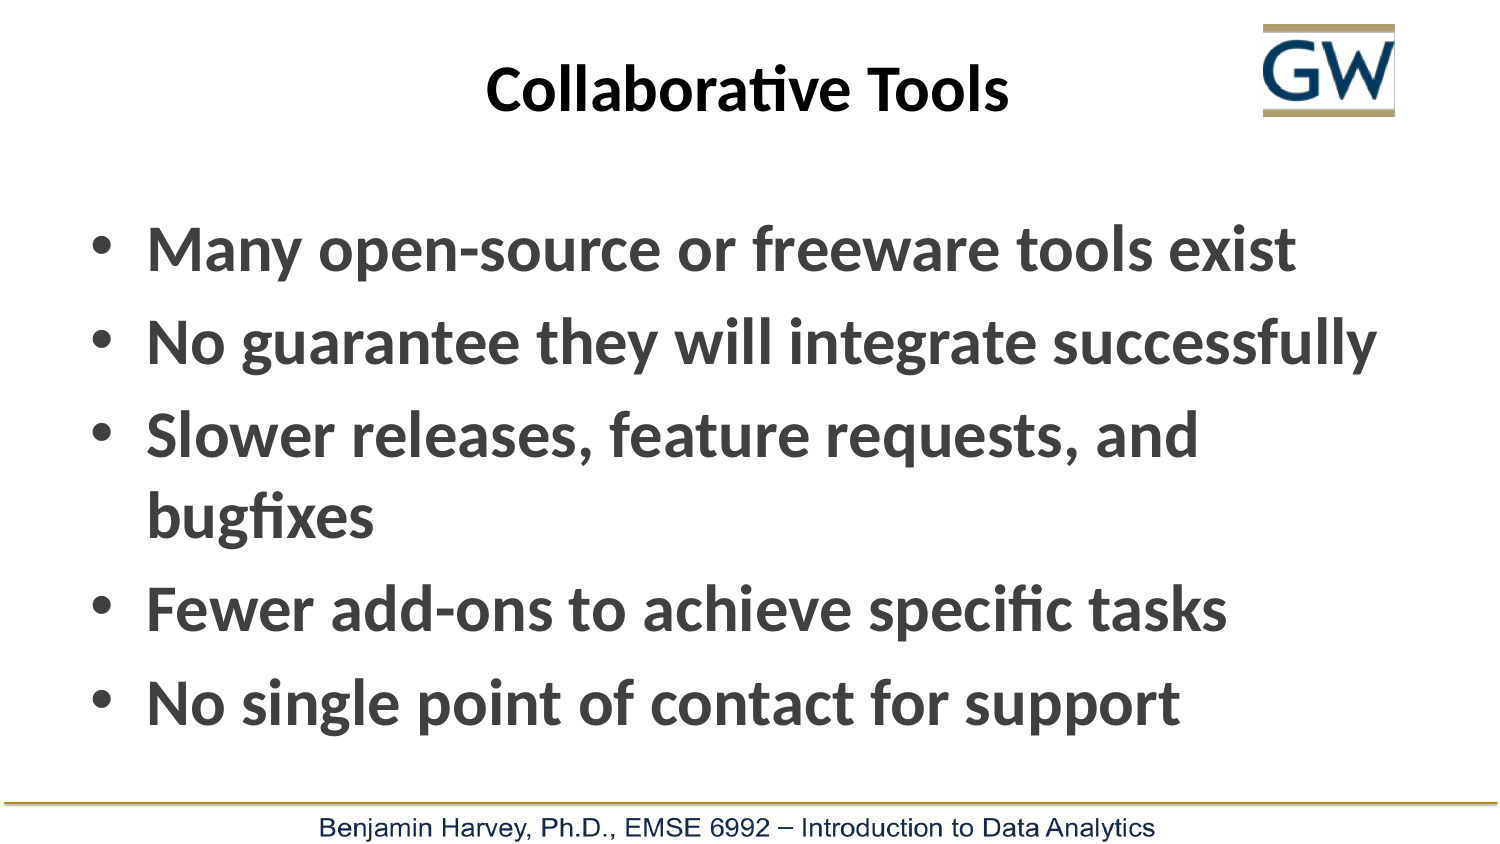

#
Collaborative Tools
Many open-source or freeware tools exist
No guarantee they will integrate successfully
Slower releases, feature requests, and bugfixes
Fewer add-ons to achieve specific tasks
No single point of contact for support